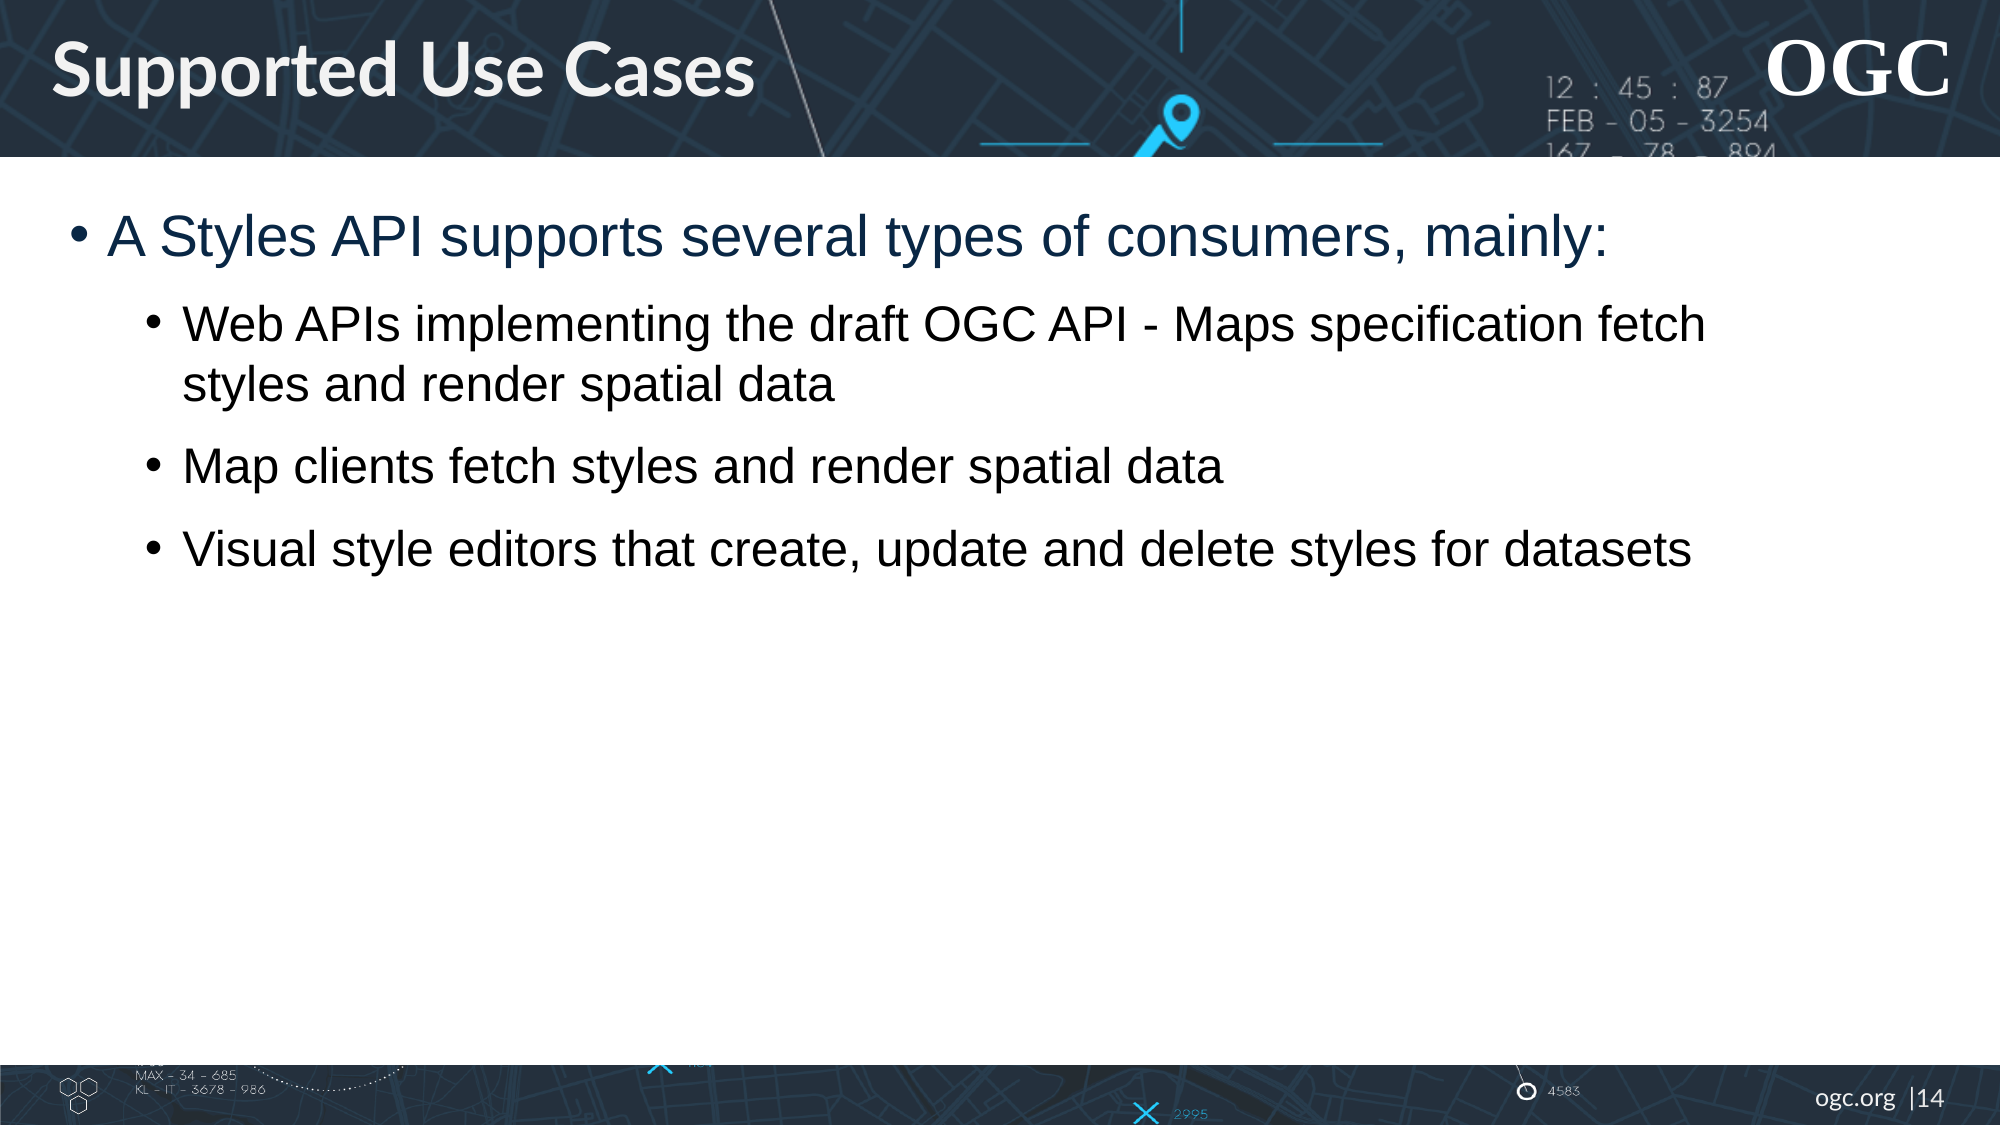

# Supported Use Cases
A Styles API supports several types of consumers, mainly:
Web APIs implementing the draft OGC API - Maps specification fetch styles and render spatial data
Map clients fetch styles and render spatial data
Visual style editors that create, update and delete styles for datasets
14